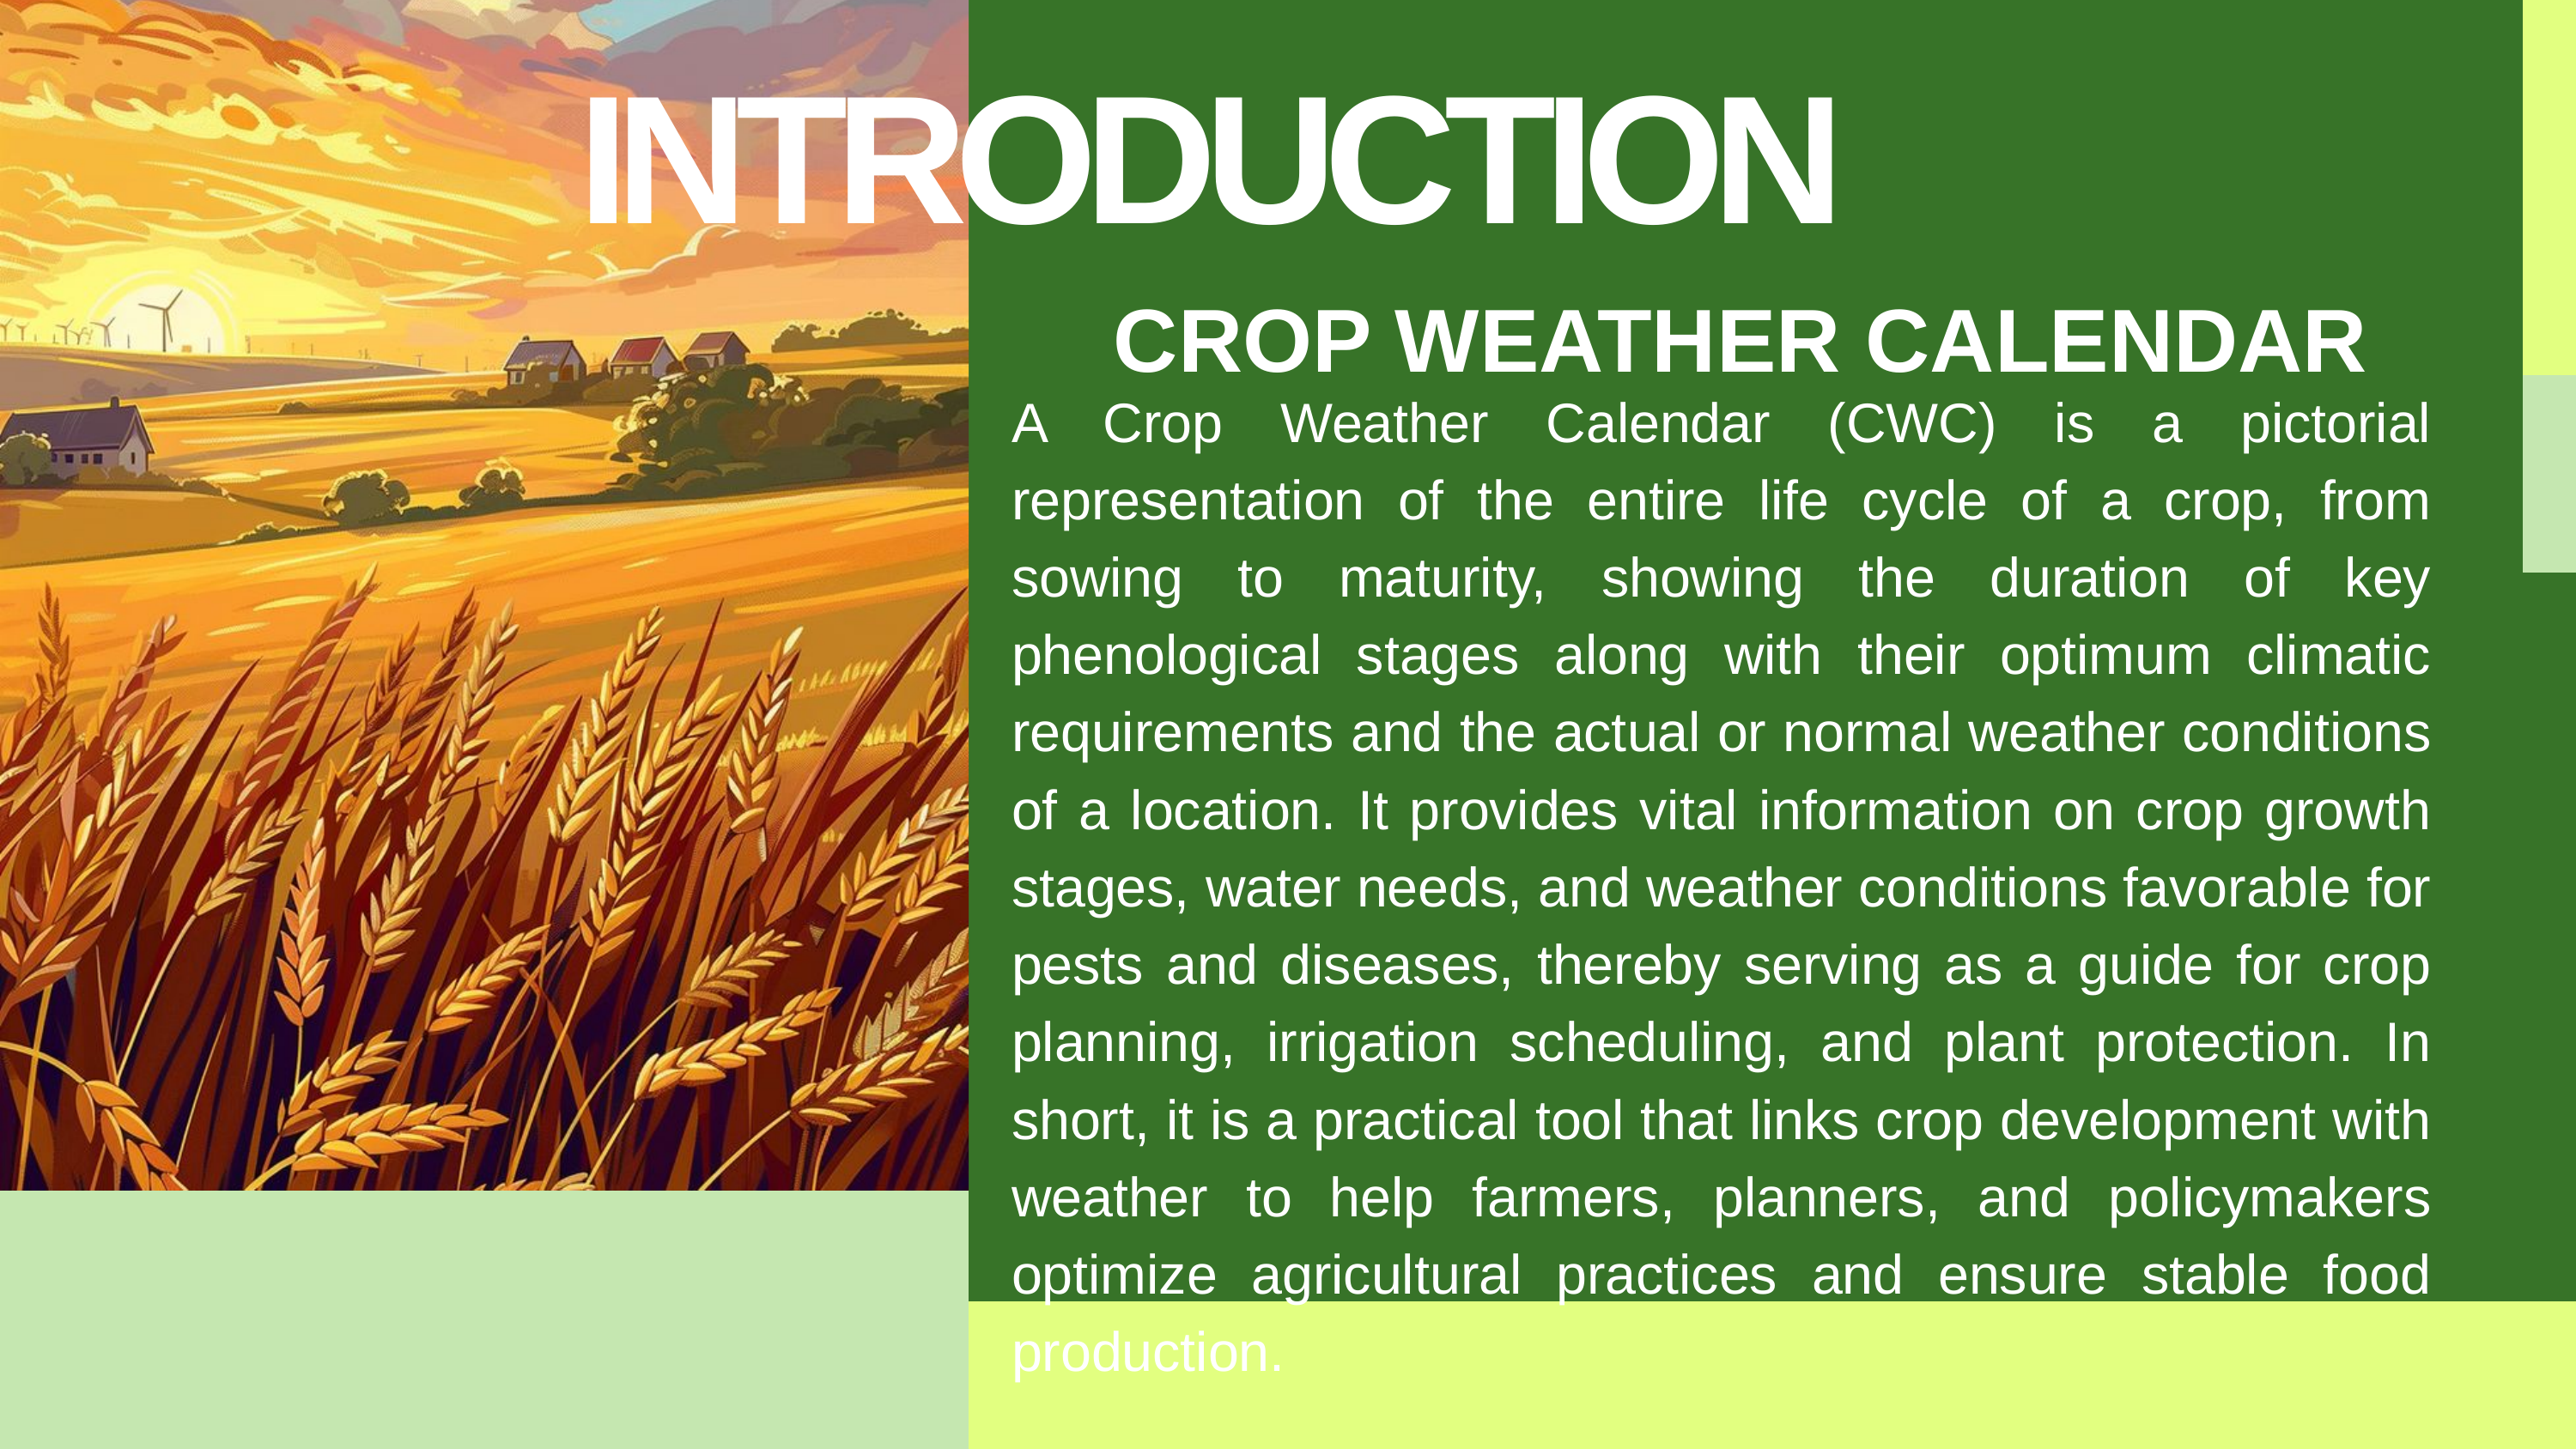

INTRODUCTION
CROP WEATHER CALENDAR

A Crop Weather Calendar (CWC) is a pictorial representation of the entire life cycle of a crop, from sowing to maturity, showing the duration of key phenological stages along with their optimum climatic requirements and the actual or normal weather conditions of a location. It provides vital information on crop growth stages, water needs, and weather conditions favorable for pests and diseases, thereby serving as a guide for crop planning, irrigation scheduling, and plant protection. In short, it is a practical tool that links crop development with weather to help farmers, planners, and policymakers optimize agricultural practices and ensure stable food production.